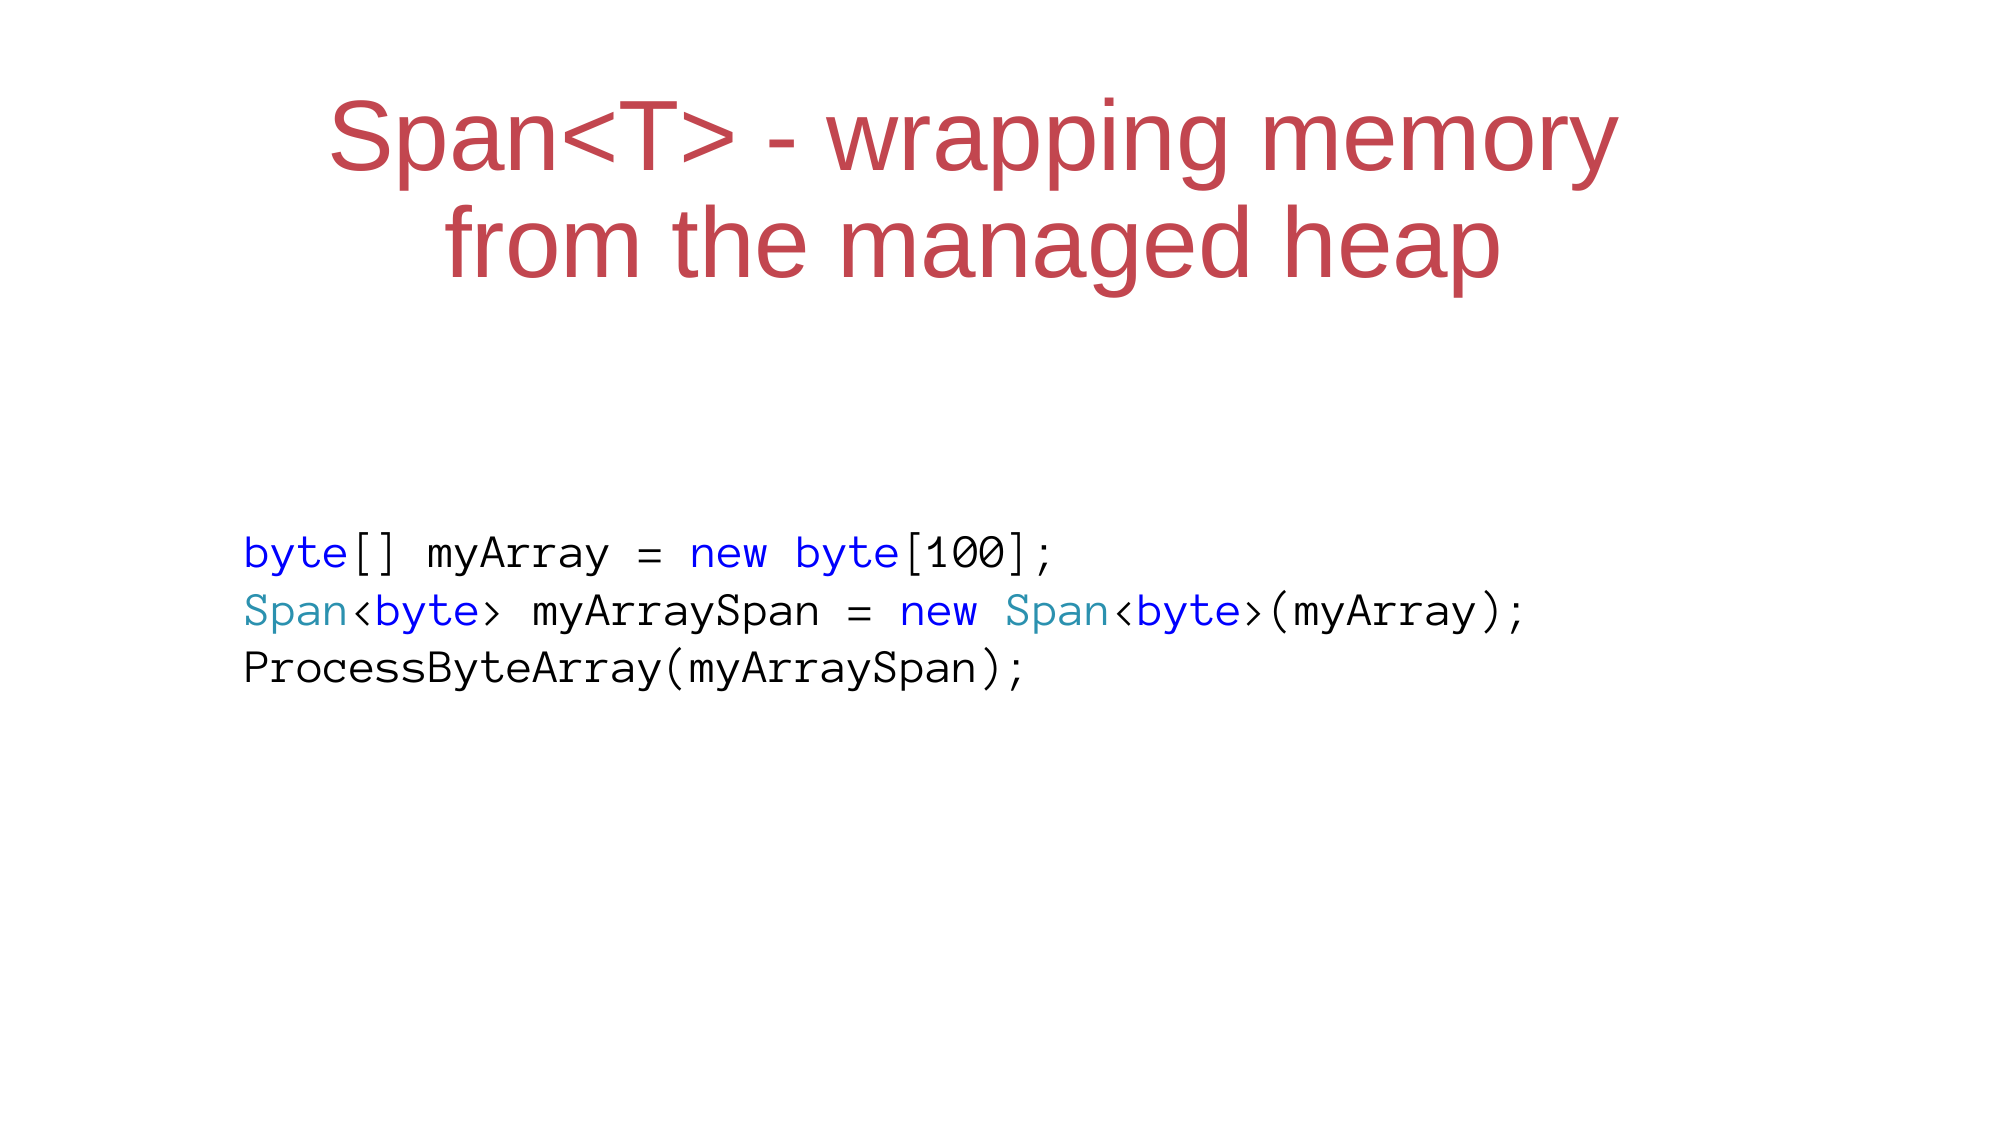

# Span<T> - wrapping memory from the managed heap
 byte[] myArray = new byte[100];
 Span<byte> myArraySpan = new Span<byte>(myArray);
 ProcessByteArray(myArraySpan);